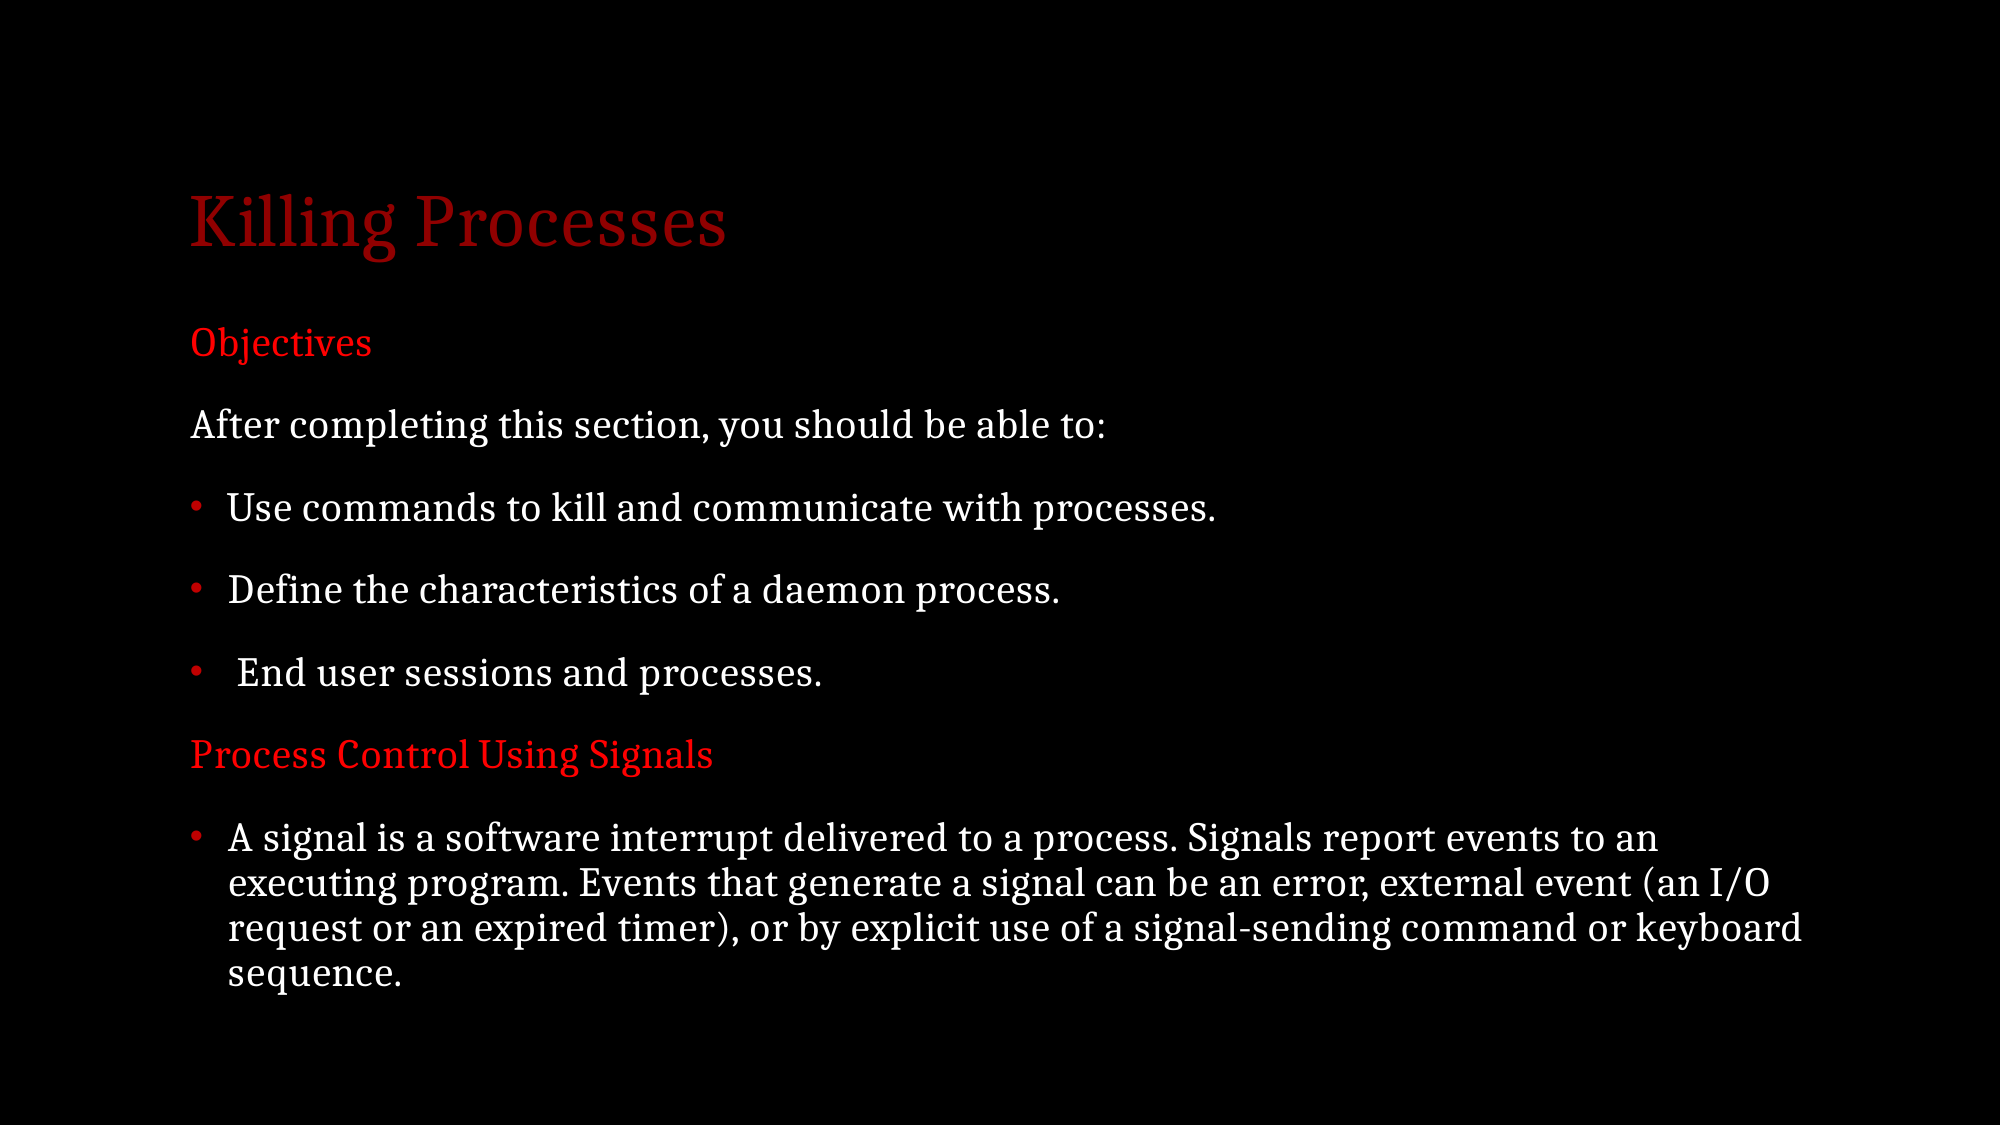

# Killing Processes
Objectives
After completing this section, you should be able to:
Use commands to kill and communicate with processes.
Define the characteristics of a daemon process.
 End user sessions and processes.
Process Control Using Signals
A signal is a software interrupt delivered to a process. Signals report events to an executing program. Events that generate a signal can be an error, external event (an I/O request or an expired timer), or by explicit use of a signal-sending command or keyboard sequence.